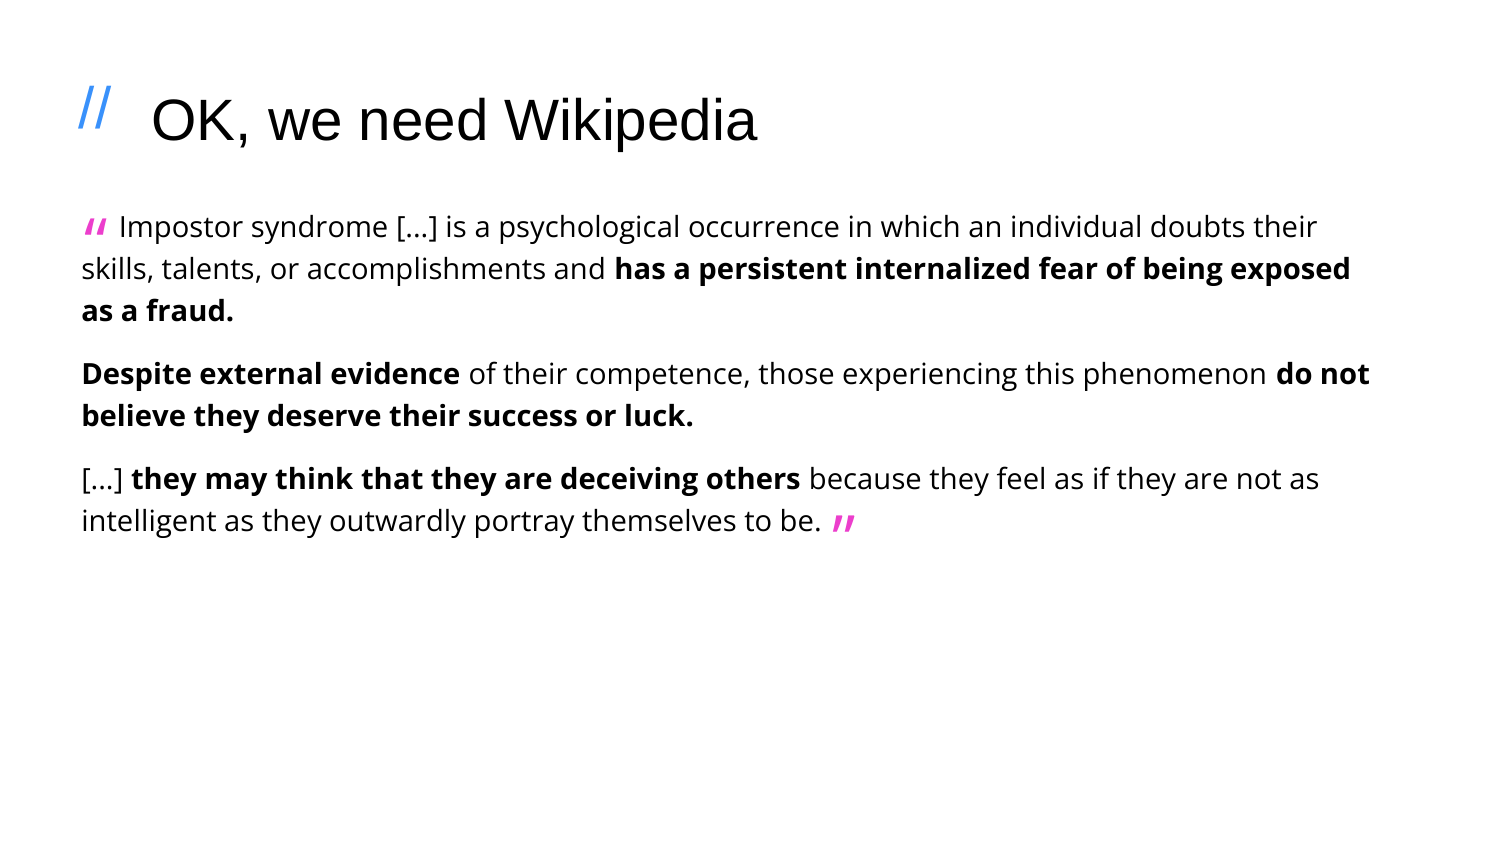

# OK, we need Wikipedia
“
     Impostor syndrome [...] is a psychological occurrence in which an individual doubts their skills, talents, or accomplishments and has a persistent internalized fear of being exposed
as a fraud.
Despite external evidence of their competence, those experiencing this phenomenon do not believe they deserve their success or luck.
[...] they may think that they are deceiving others because they feel as if they are not as intelligent as they outwardly portray themselves to be.

”